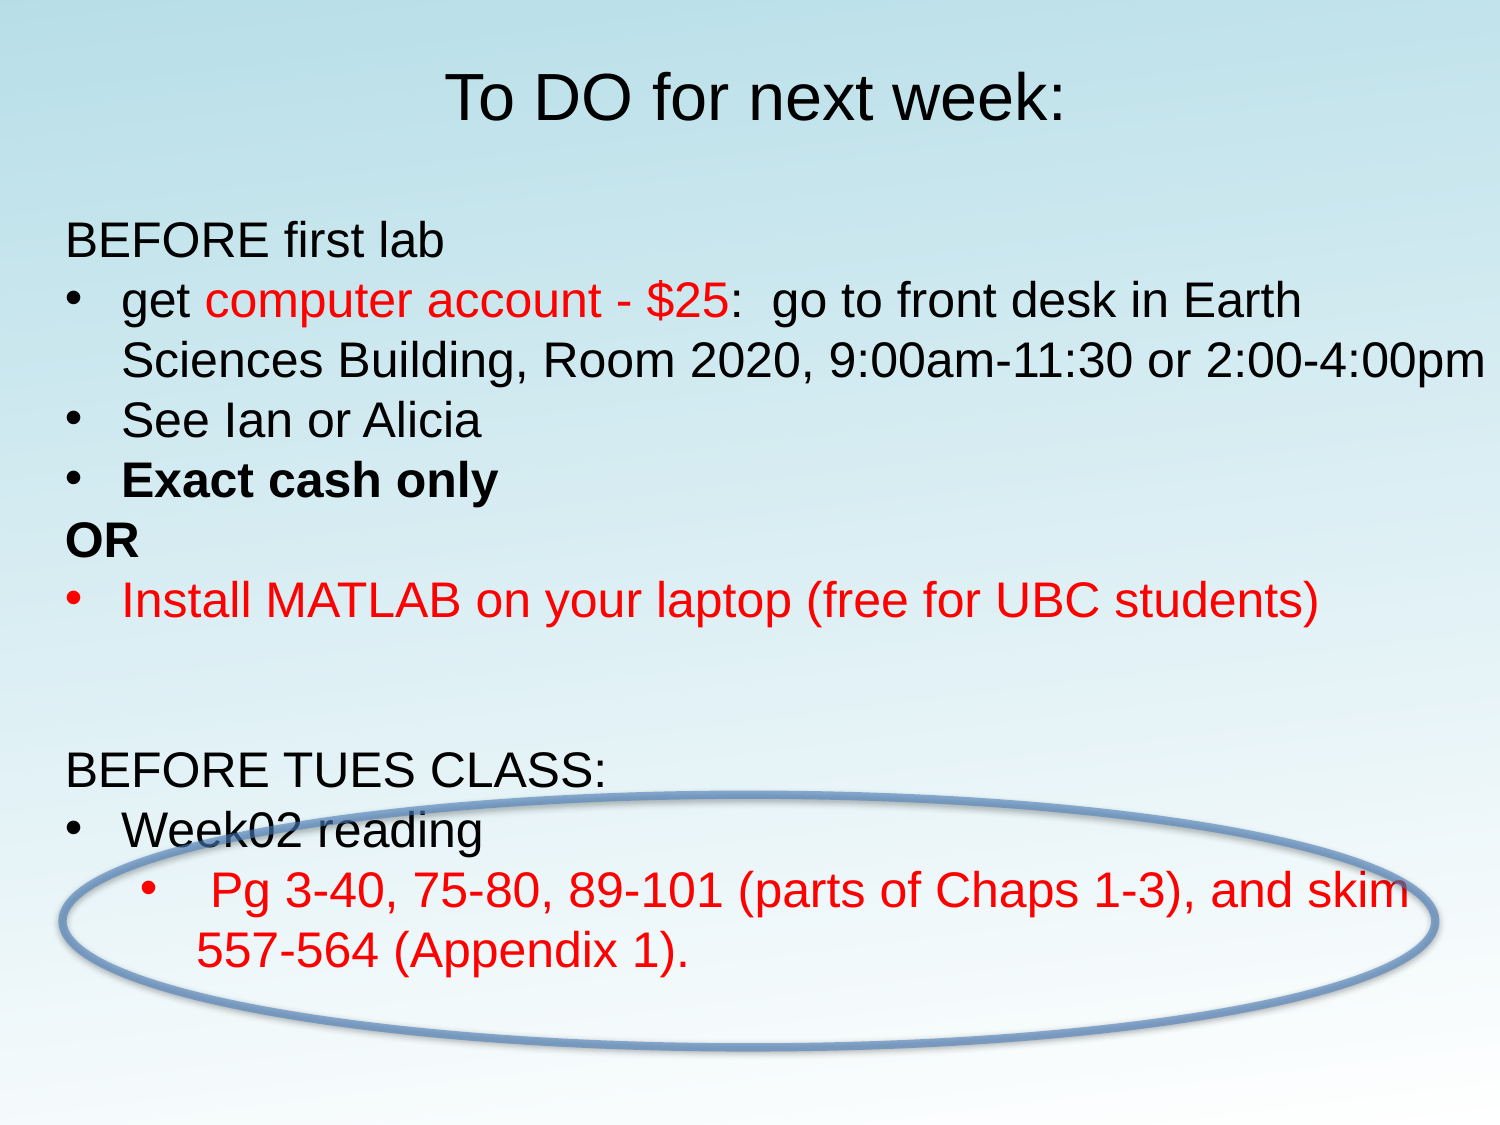

# To DO for next week:
BEFORE first lab
get computer account - $25:  go to front desk in Earth Sciences Building, Room 2020, 9:00am-11:30 or 2:00-4:00pm
See Ian or Alicia
Exact cash only
OR
Install MATLAB on your laptop (free for UBC students)

BEFORE TUES CLASS:
Week02 reading
 Pg 3-40, 75-80, 89-101 (parts of Chaps 1-3), and skim 557-564 (Appendix 1).